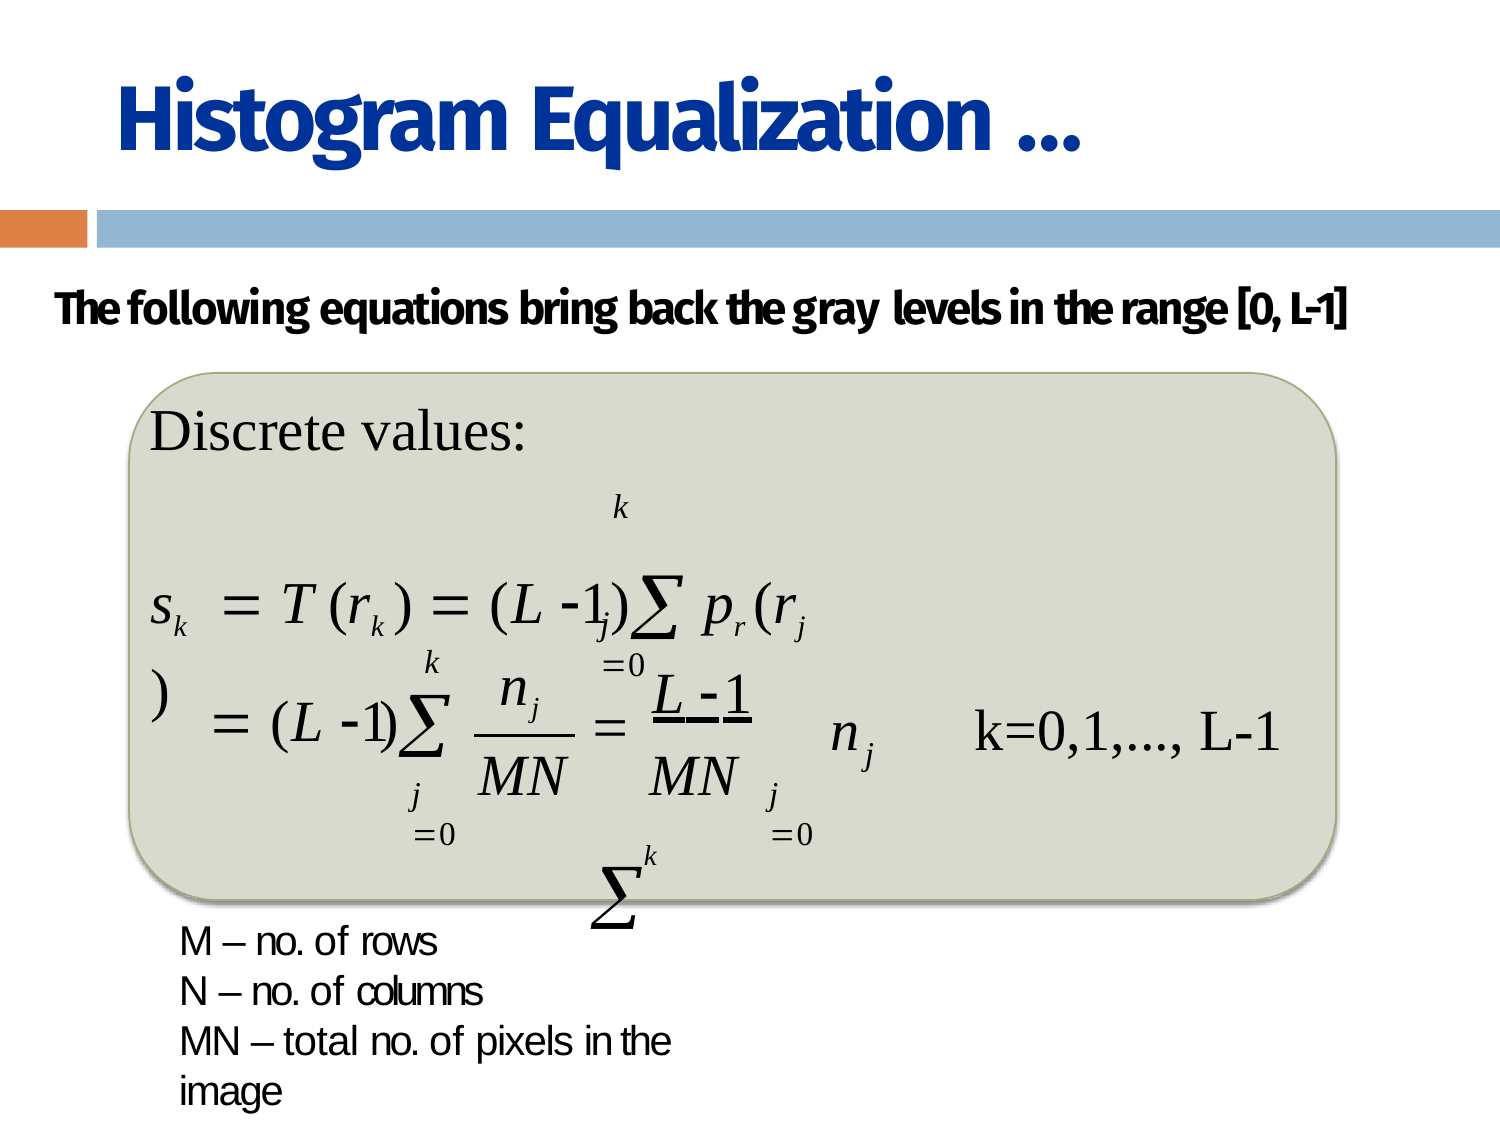

# Histogram Equalization …
The following equations bring back the gray levels in the range [0, L-1]

Discrete values:

k
sk	= T (rk ) = (L −1)∑ pr (rj )
j =0
= L −1 ∑k
nj
k
= (L −1)∑
j =0
n	k=0,1,..., L-1
j
MN	MN

j =0
M – no. of rows
N – no. of columns
MN – total no. of pixels in the image